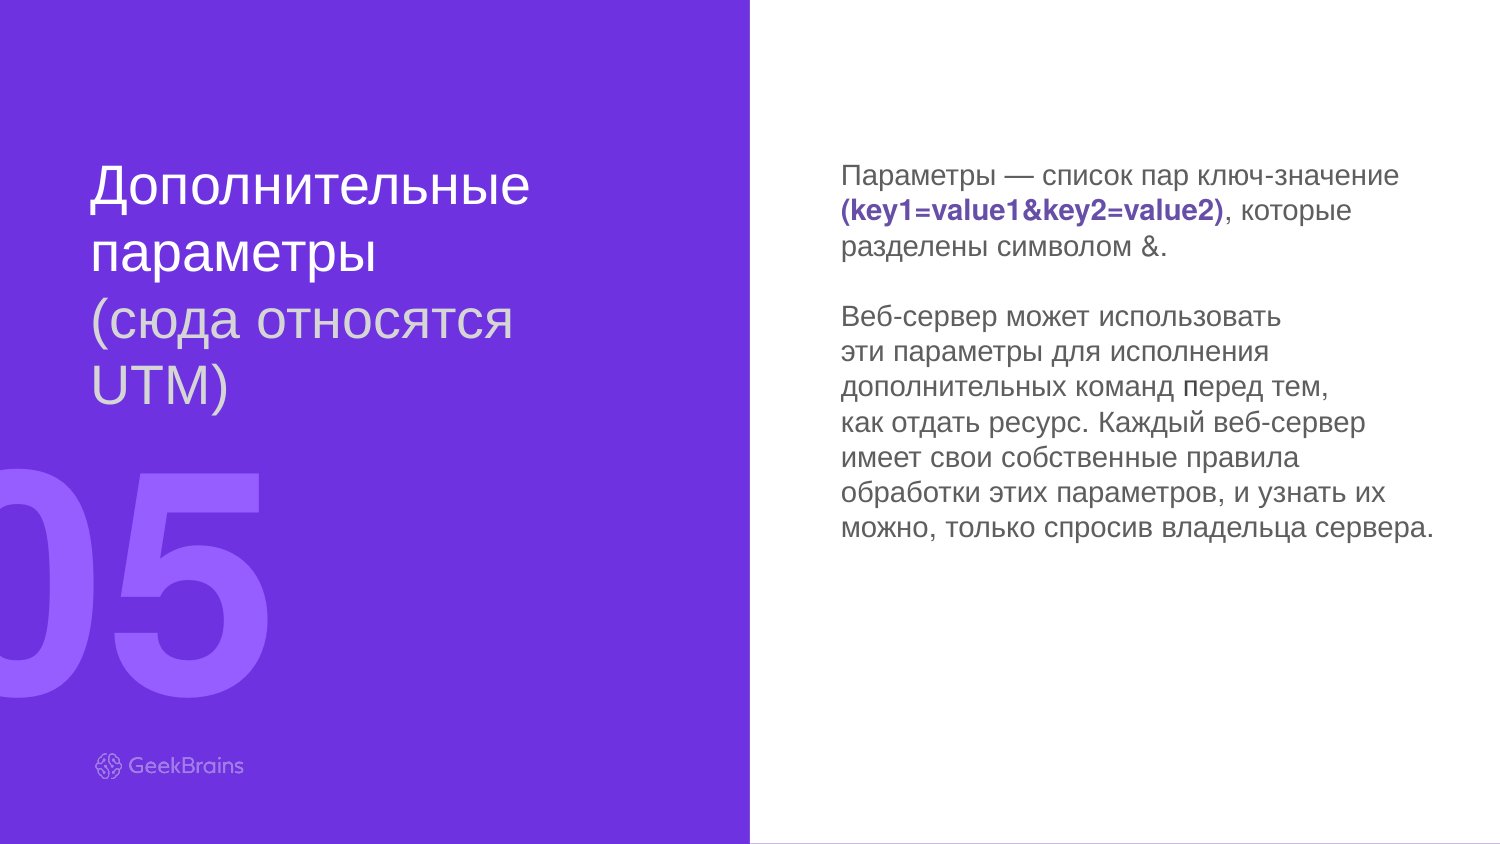

# Дополнительные параметры
(сюда относятся UTM)
Параметры — список пар ключ-значение (key1=value1&key2=value2), которые разделены символом &.

Веб-сервер может использовать
эти параметры для исполнения дополнительных команд перед тем,
как отдать ресурс. Каждый веб-сервер имеет свои собственные правила обработки этих параметров, и узнать их можно, только спросив владельца сервера.